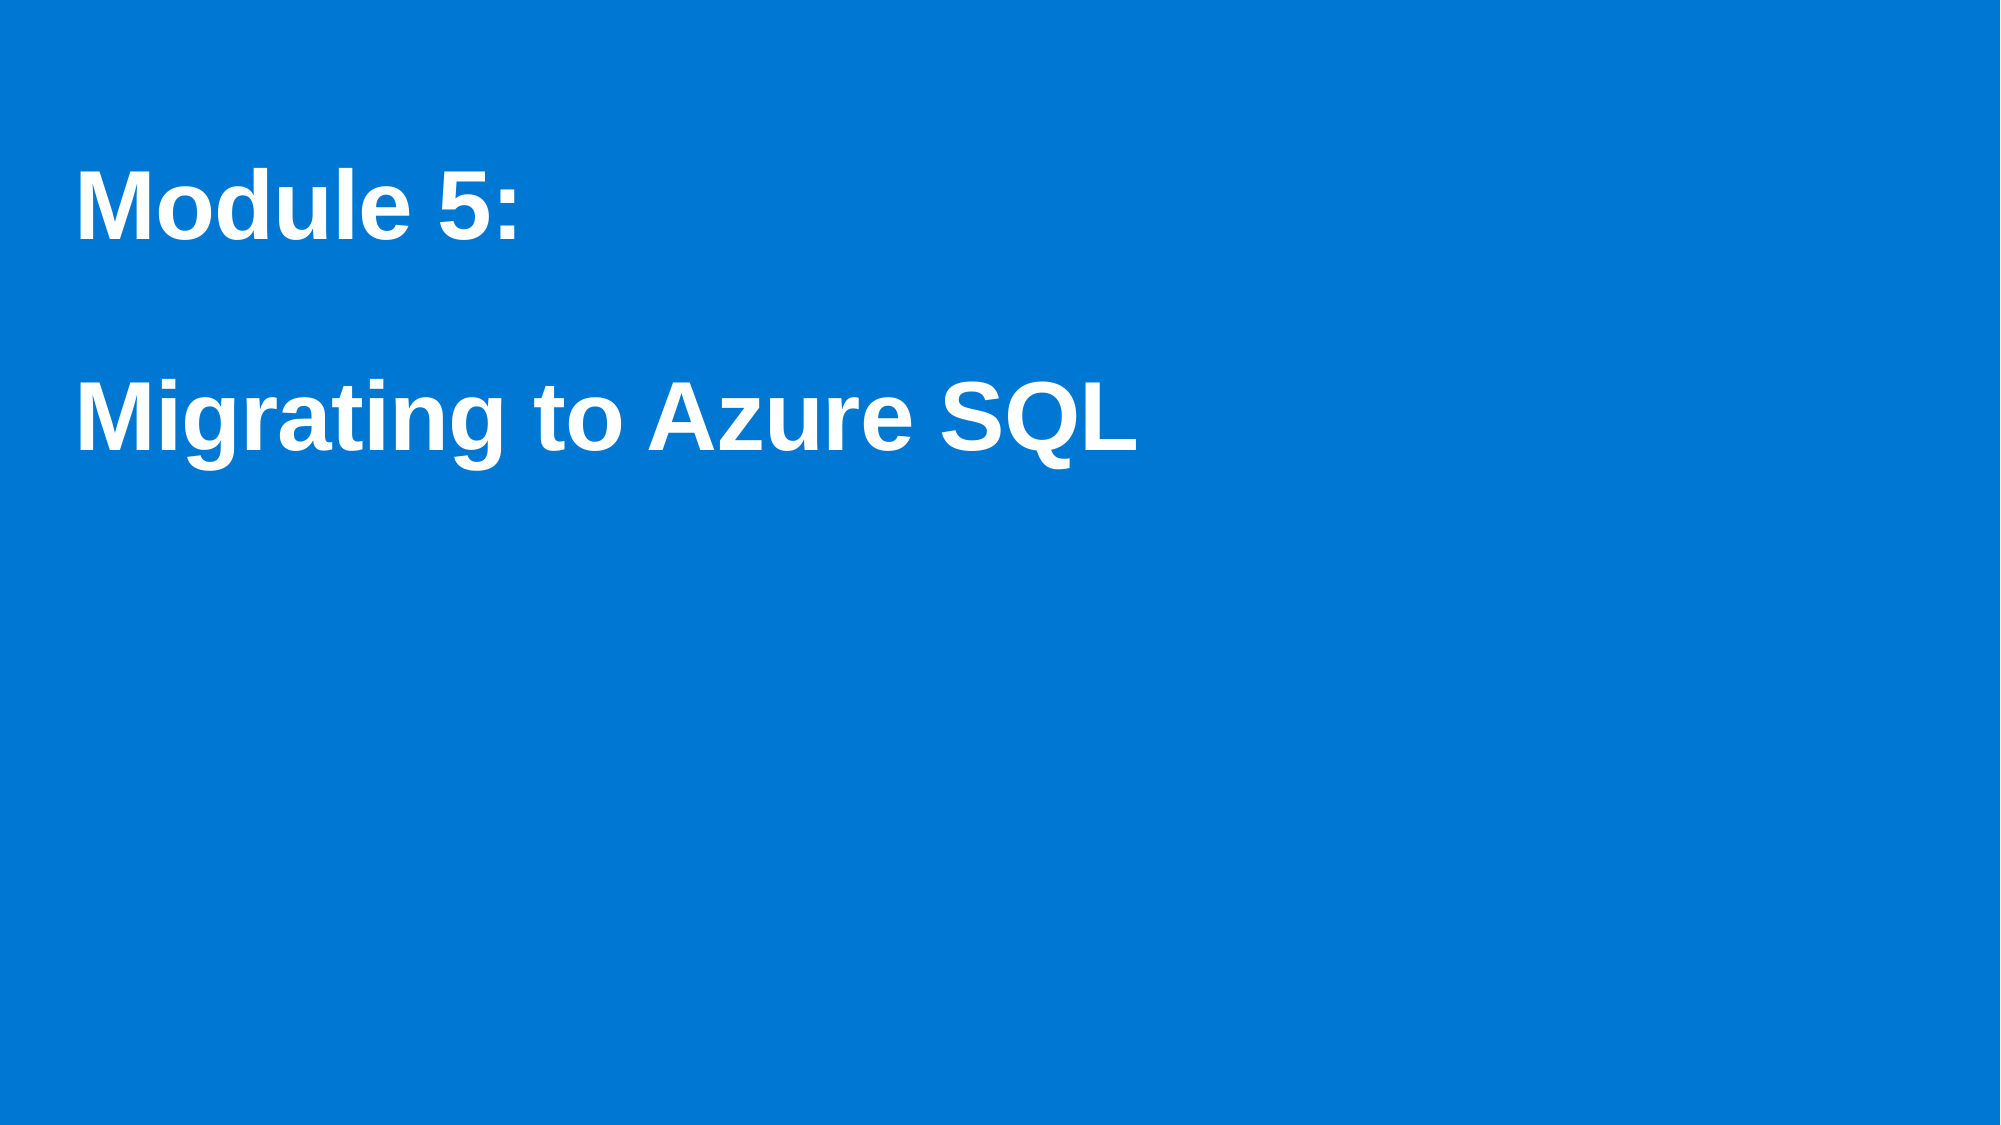

# Module 5: Migrating to Azure SQL